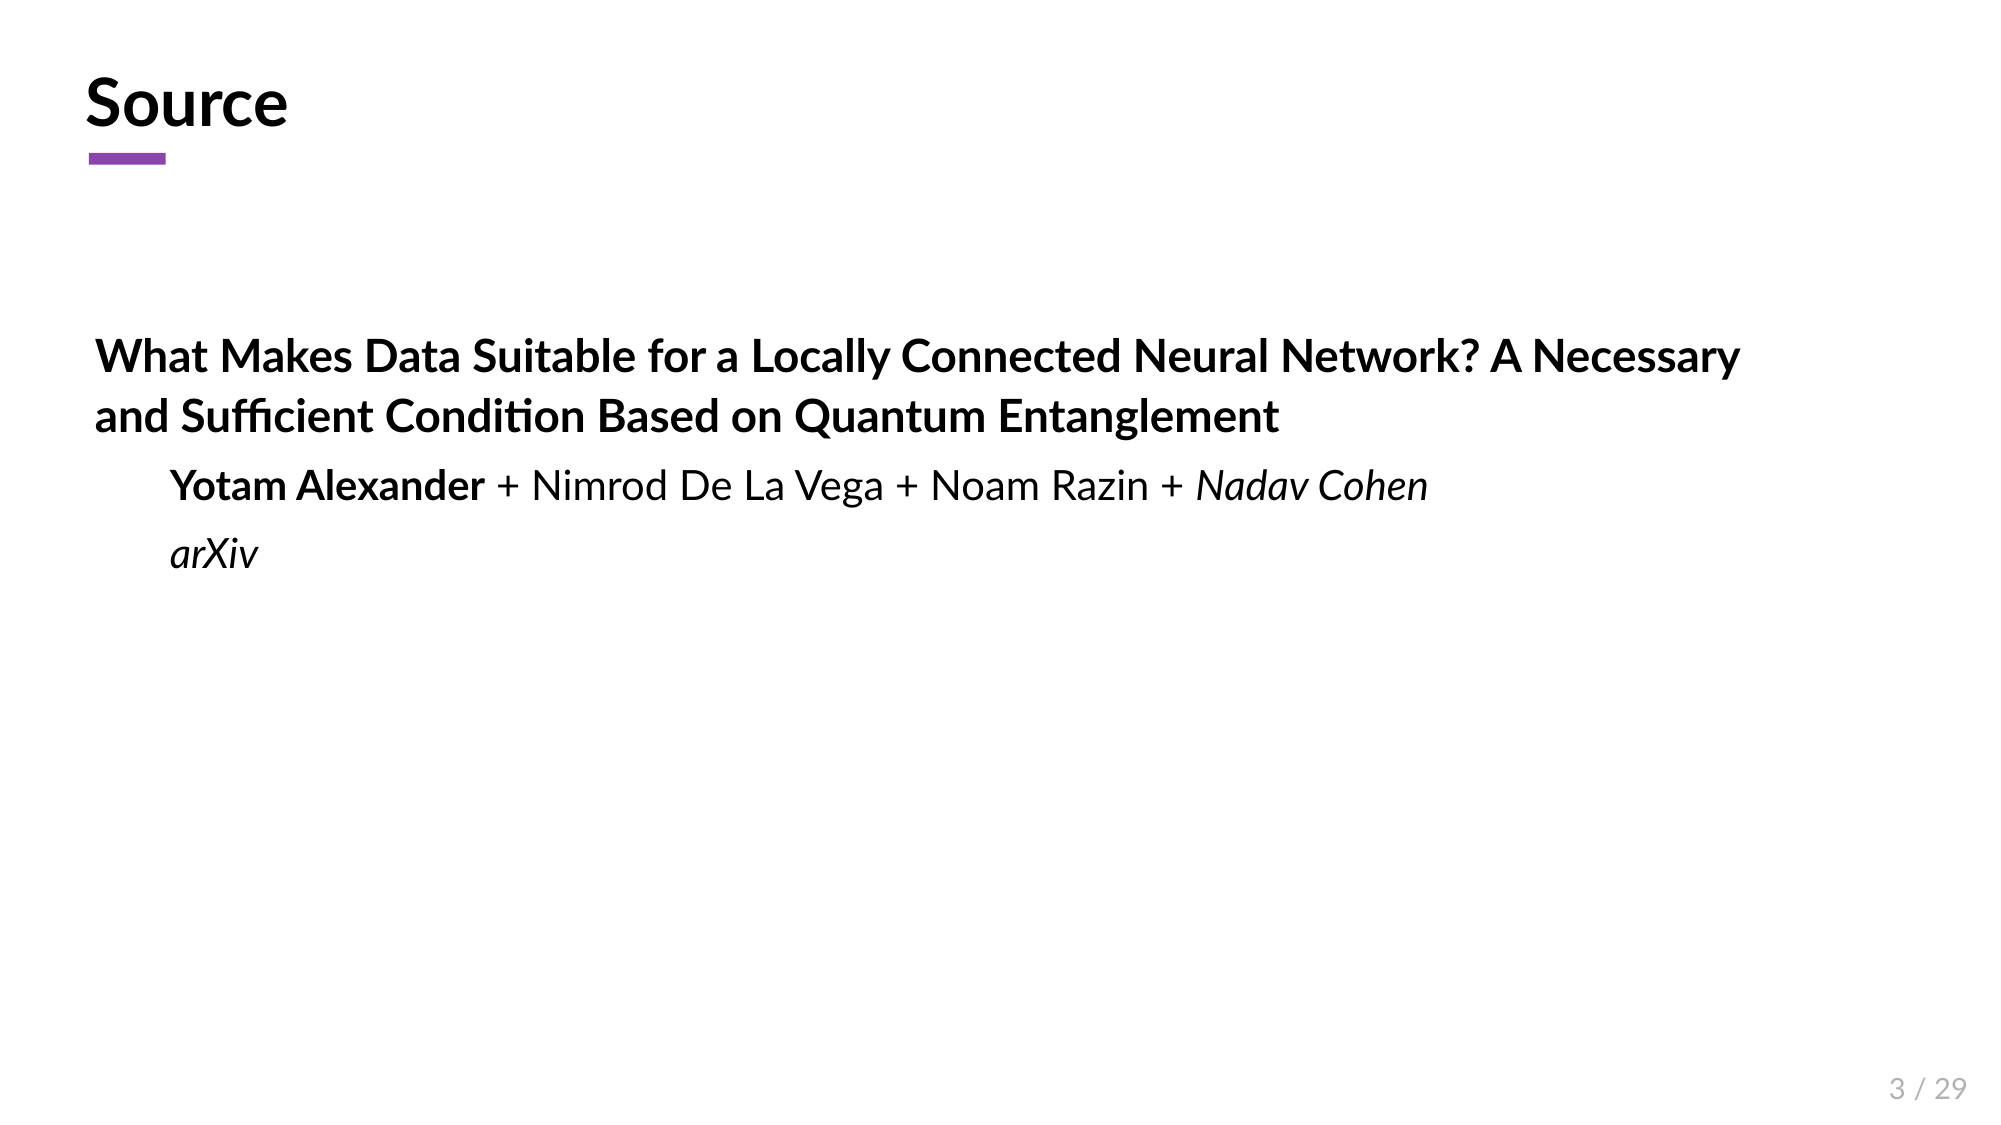

# Source

What Makes Data Suitable for a Locally Connected Neural Network? A Necessary and Sufficient Condition Based on Quantum Entanglement
Yotam Alexander + Nimrod De La Vega + Noam Razin + Nadav Cohen
arXiv

3 / 29